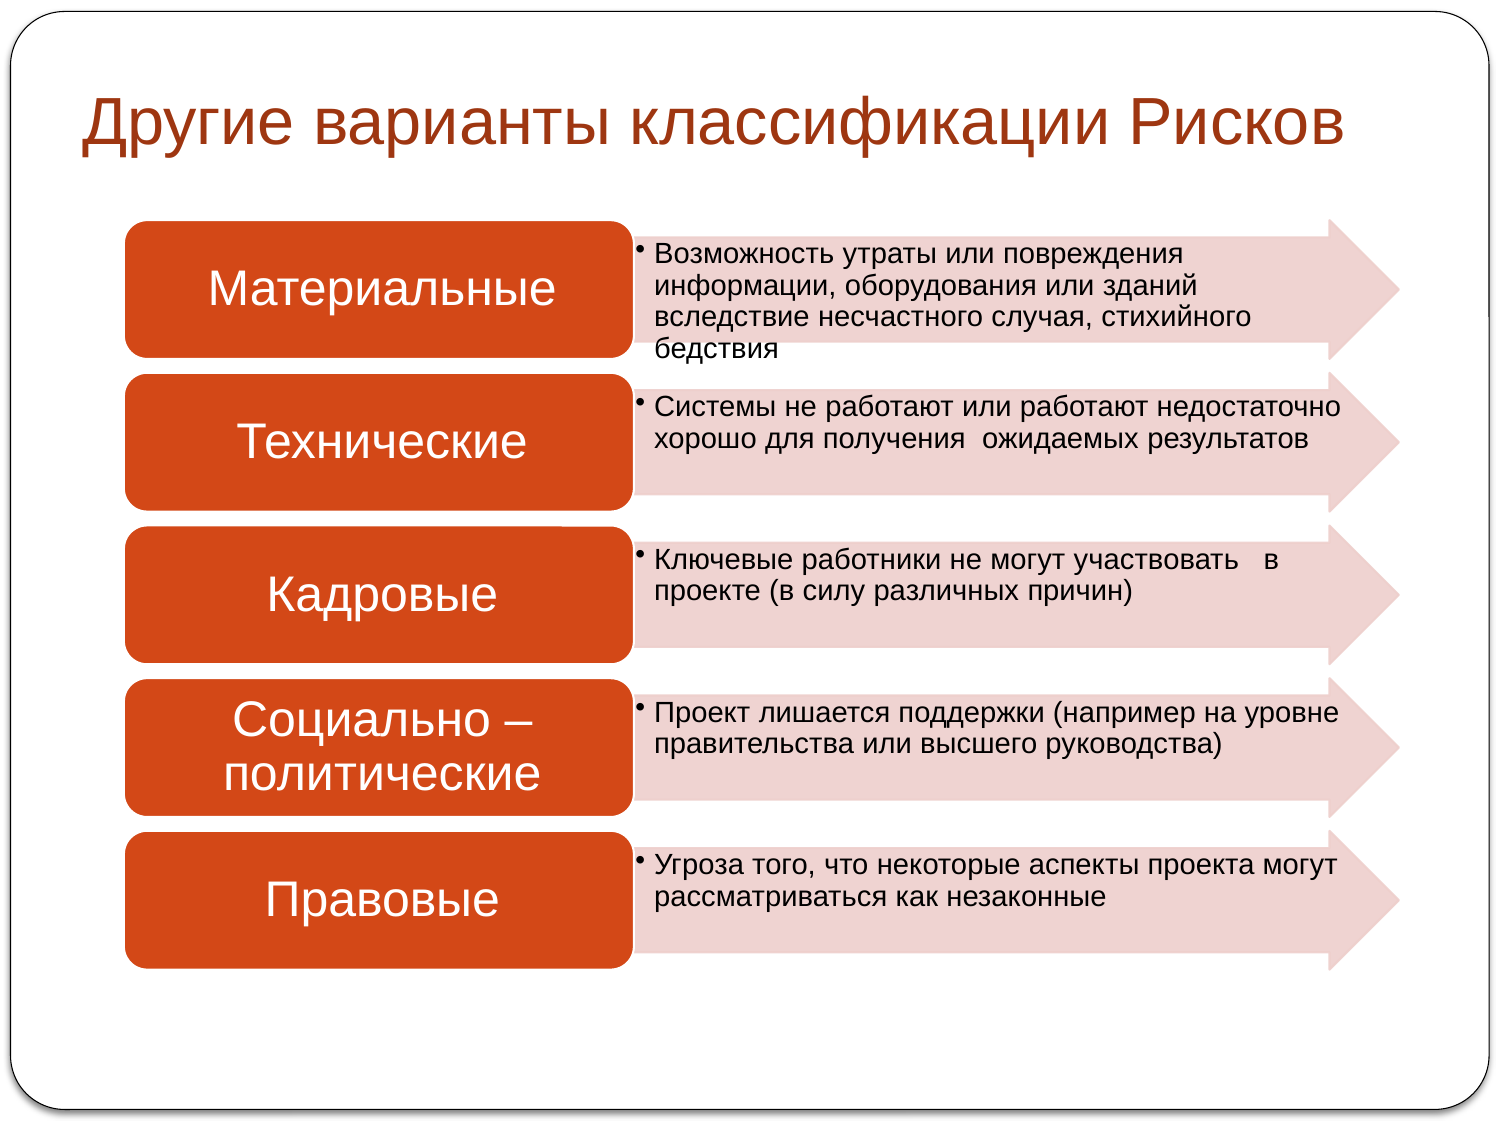

# Другие варианты классификации Рисков
Возможность утраты или повреждения информации, оборудования или зданий вследствие несчастного случая, стихийного бедствия
Материальные
Системы не работают или работают недостаточно хорошо для получения  ожидаемых результатов
Технические
Ключевые работники не могут участвовать   в проекте (в силу различных причин)
Кадровые
Проект лишается поддержки (например на уровне правительства или высшего руководства)
Социально – политические
Угроза того, что некоторые аспекты проекта могут рассматриваться как незаконные
Правовые